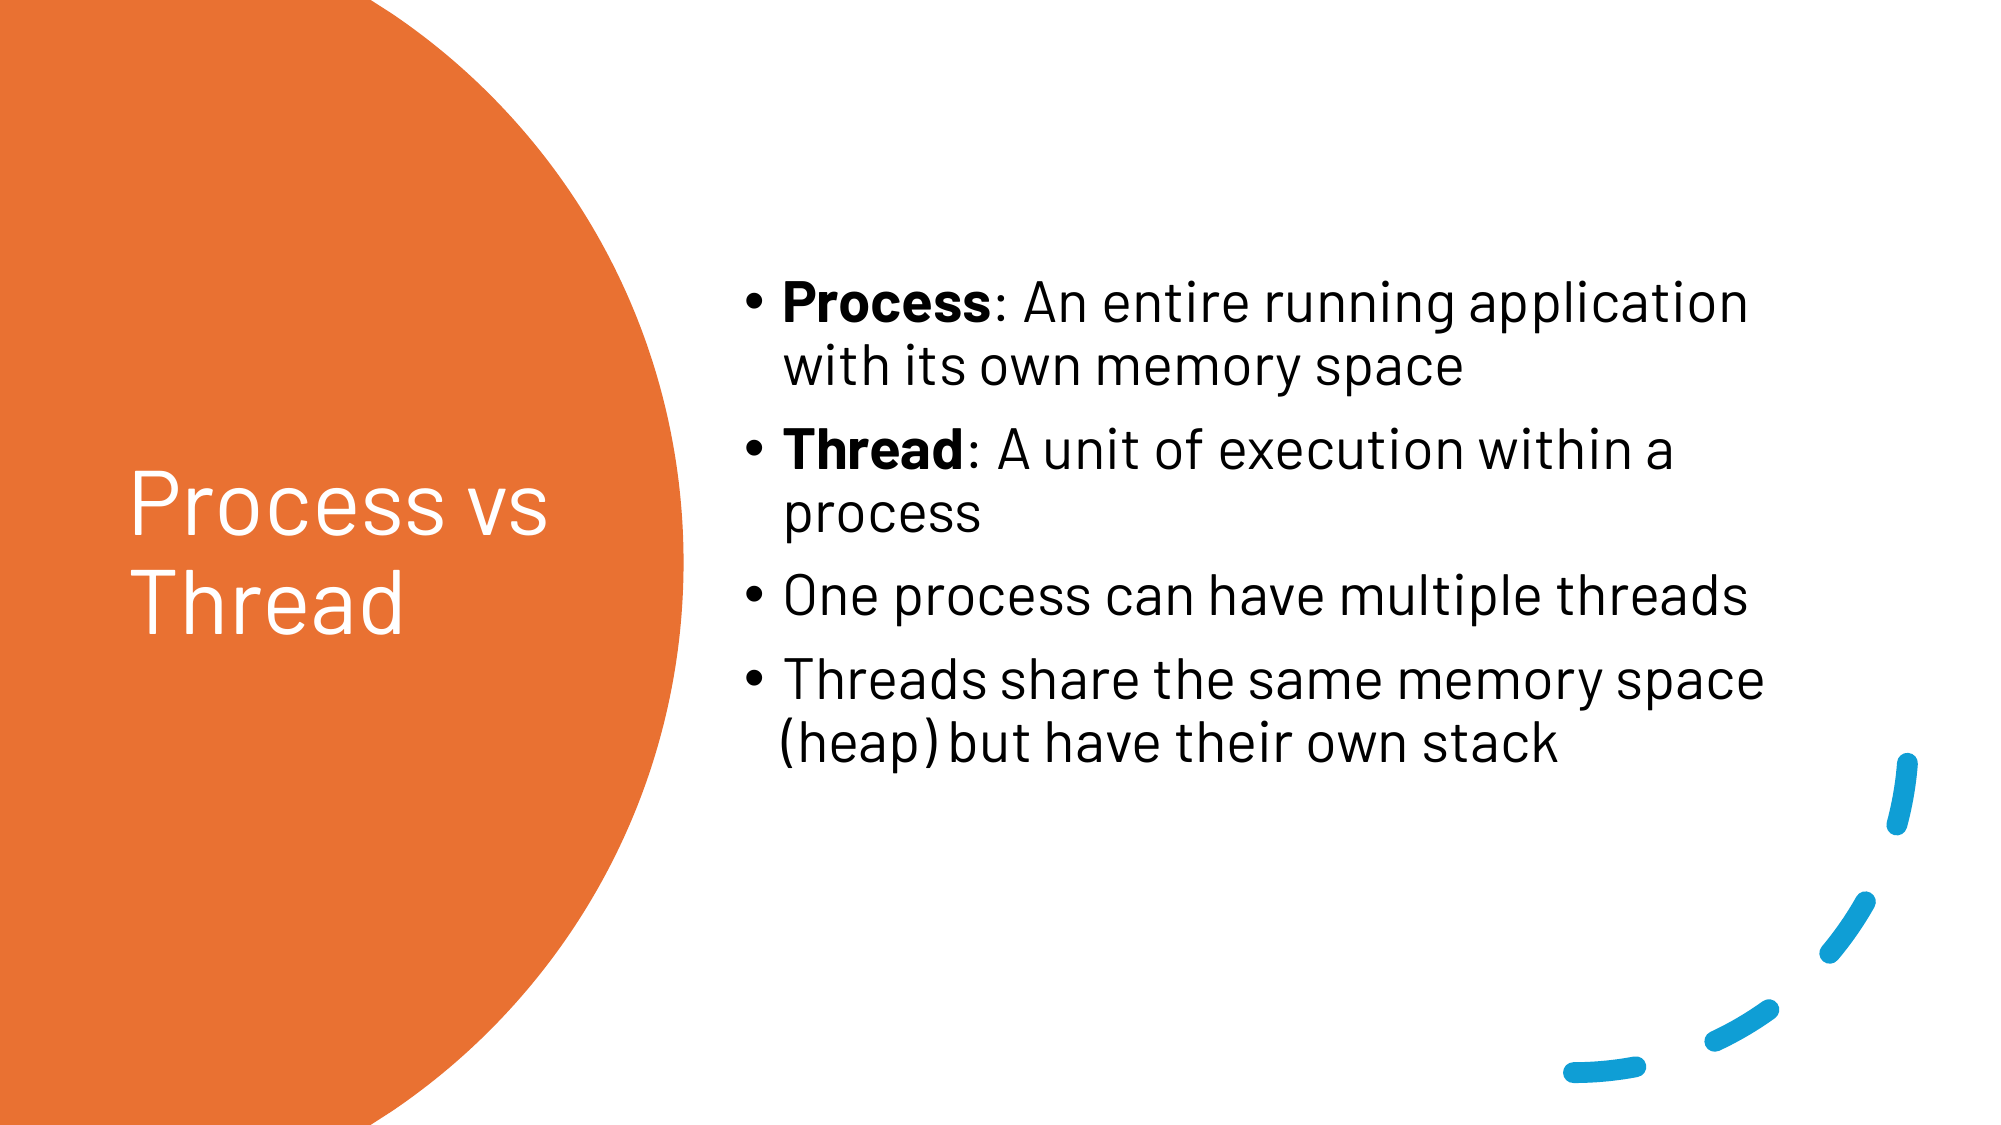

Process: An entire running application with its own memory space
Thread: A unit of execution within a process
One process can have multiple threads
Threads share the same memory space (heap) but have their own stack

# Process vs Thread